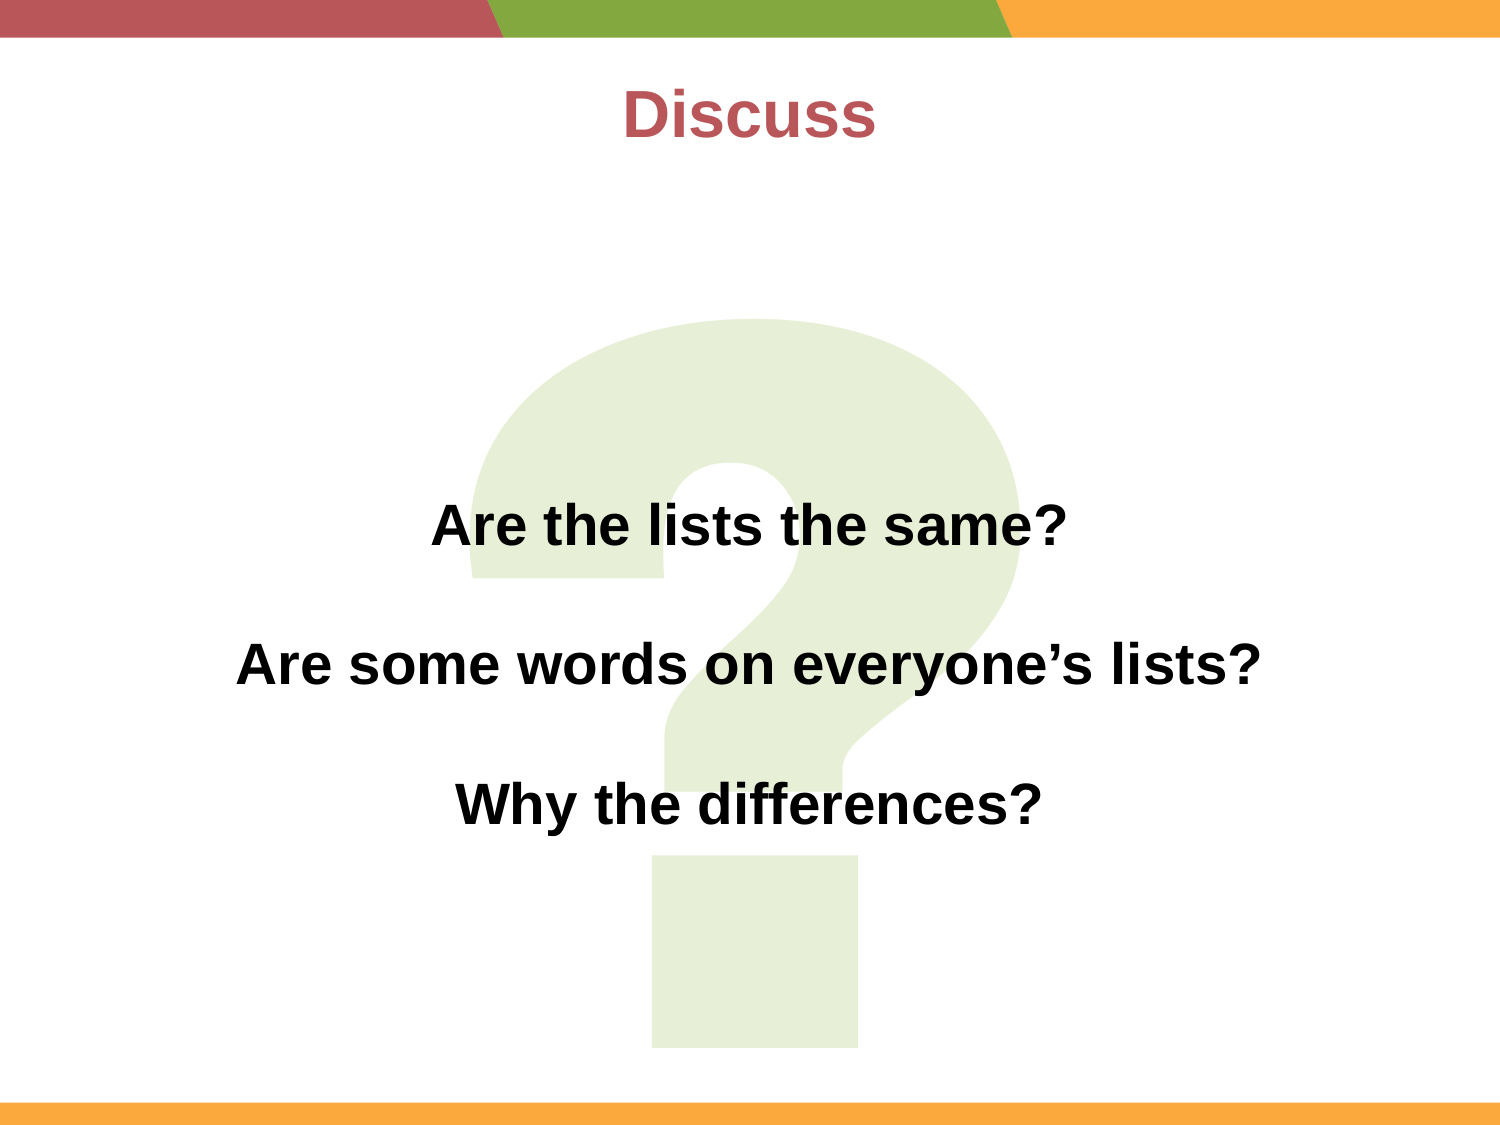

?
# Discuss
Are the lists the same?

Are some words on everyone’s lists?

Why the differences?